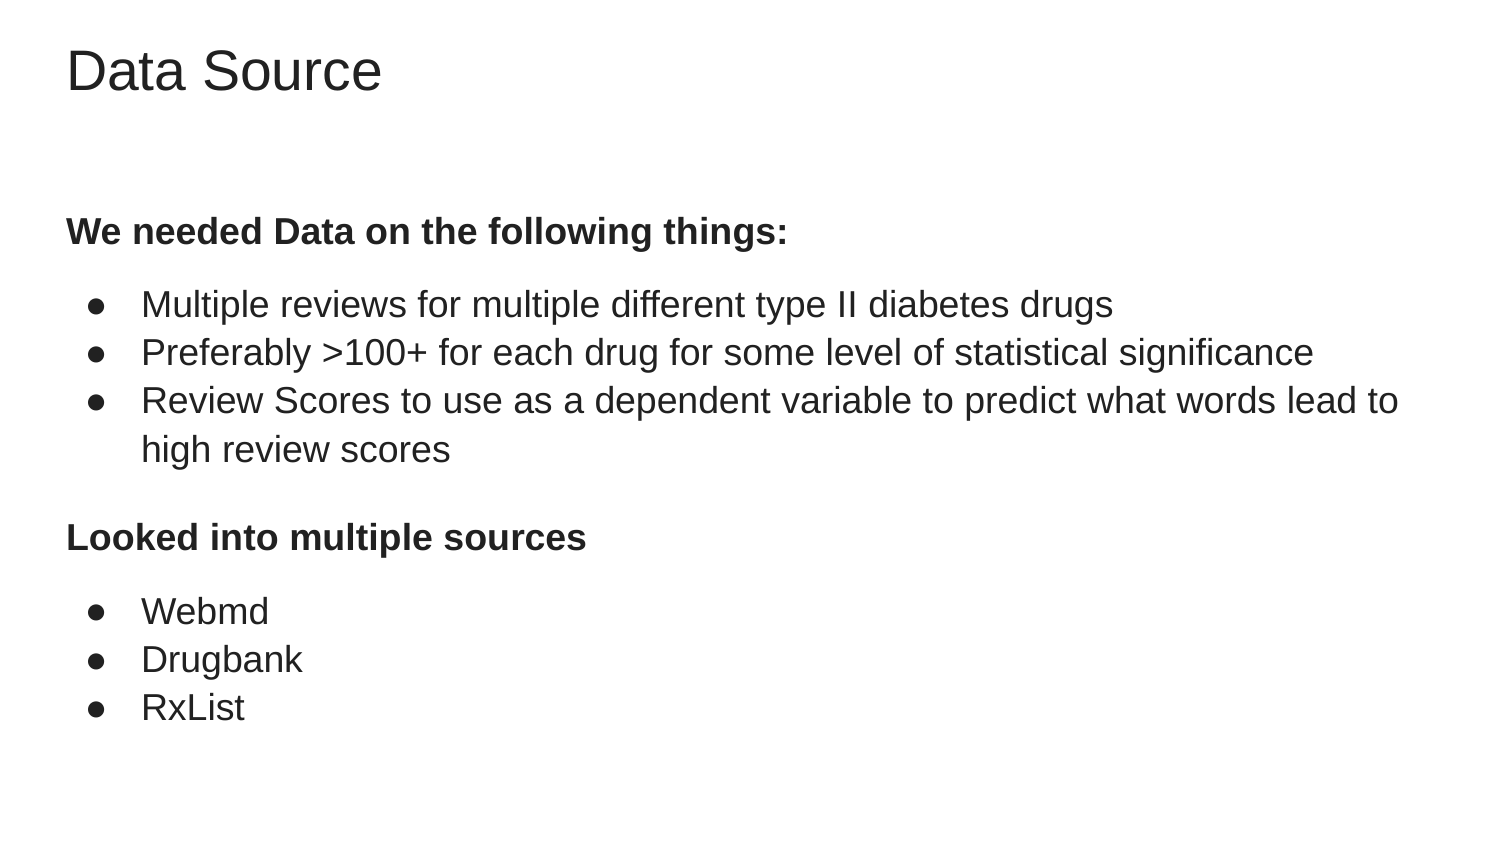

# Data Source
We needed Data on the following things:
Multiple reviews for multiple different type II diabetes drugs
Preferably >100+ for each drug for some level of statistical significance
Review Scores to use as a dependent variable to predict what words lead to high review scores
Looked into multiple sources
Webmd
Drugbank
RxList